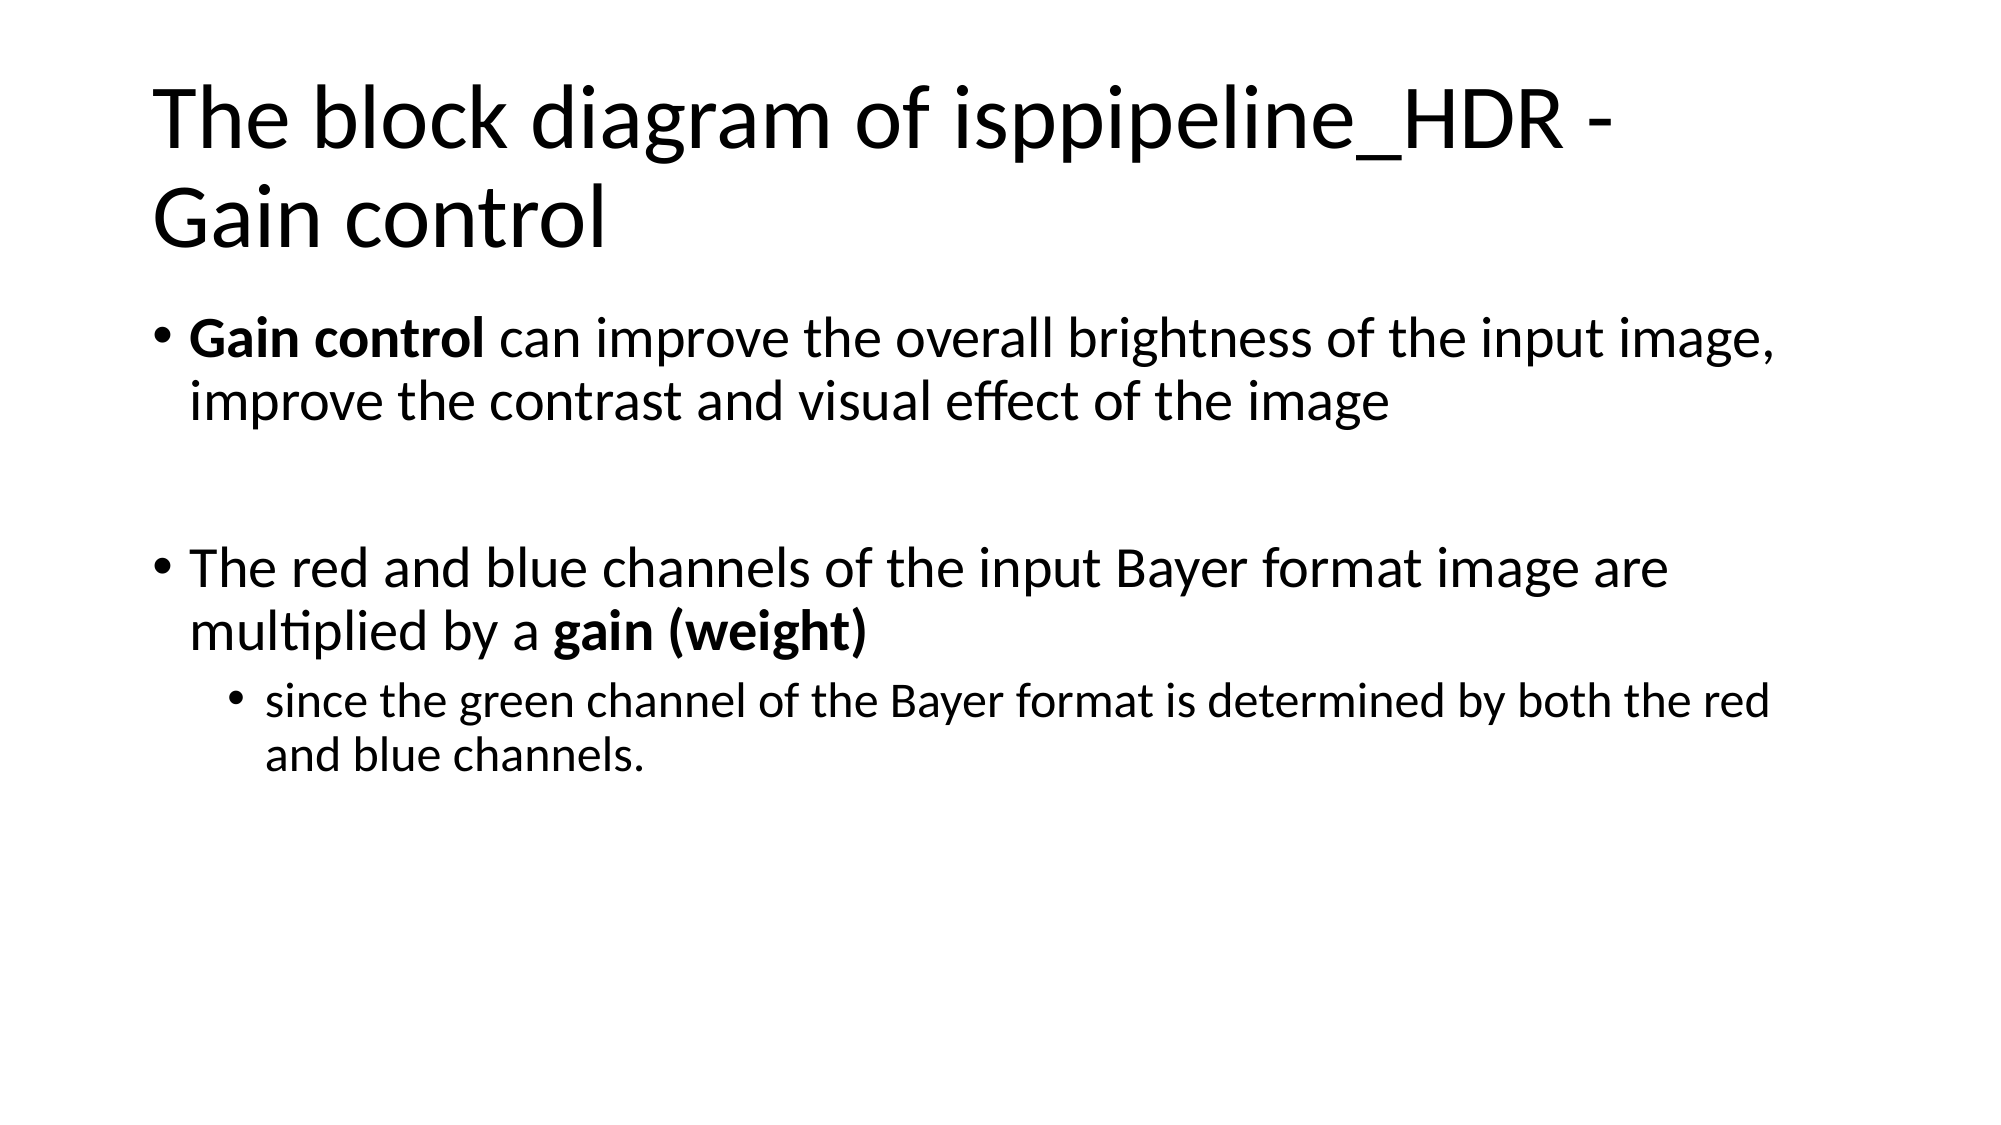

# The block diagram of isppipeline_HDR - Gain control
Gain control can improve the overall brightness of the input image, improve the contrast and visual effect of the image

The red and blue channels of the input Bayer format image are multiplied by a gain (weight)
since the green channel of the Bayer format is determined by both the red and blue channels.